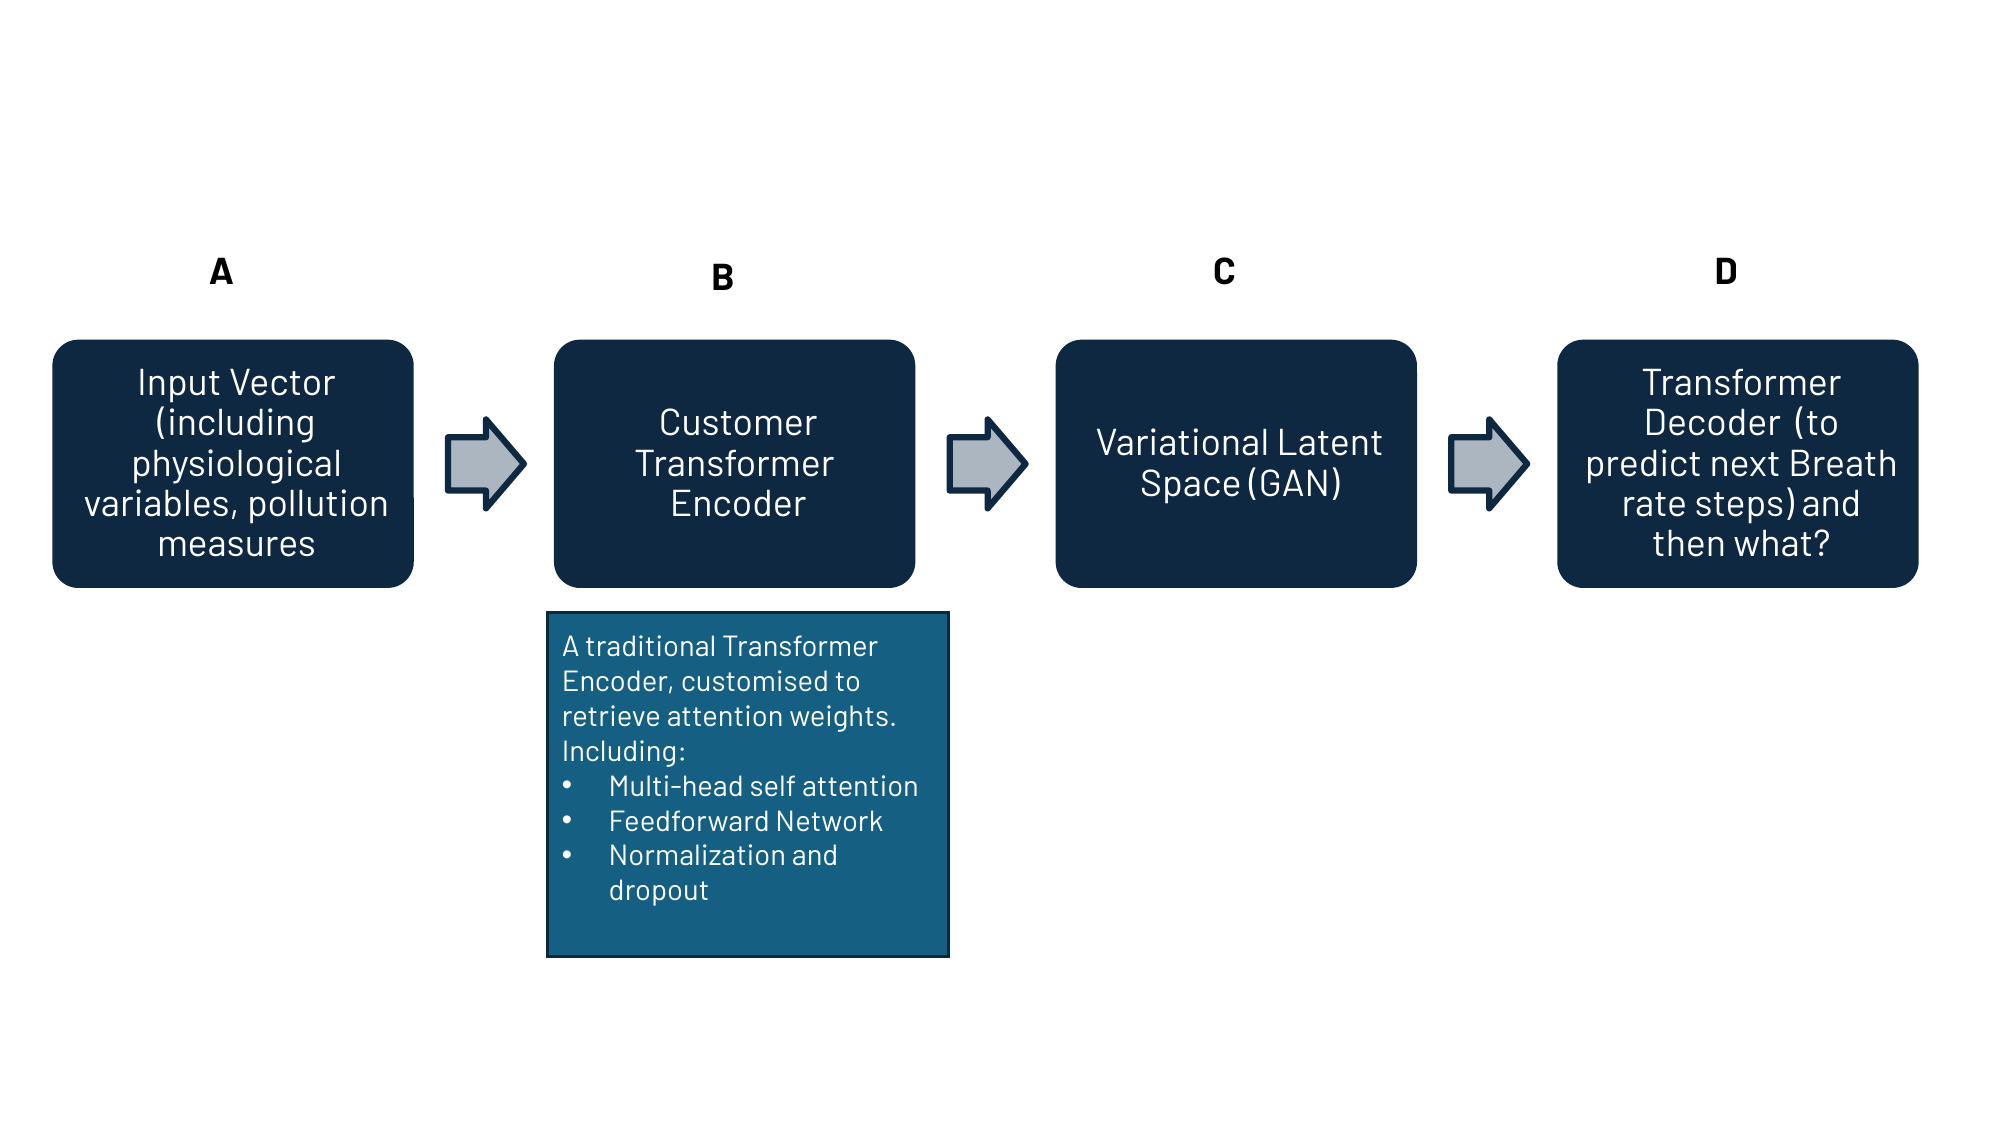

Input Vector (including physiological variables, pollution measures

Customer Transformer  Encoder

Variational Latent Space (GAN)

Transformer Decoder  (to predict next Breath rate steps) and then what?
A
C
D
B
A traditional Transformer Encoder, customised to retrieve attention weights.
Including:
Multi-head self attention
Feedforward Network
Normalization and dropout